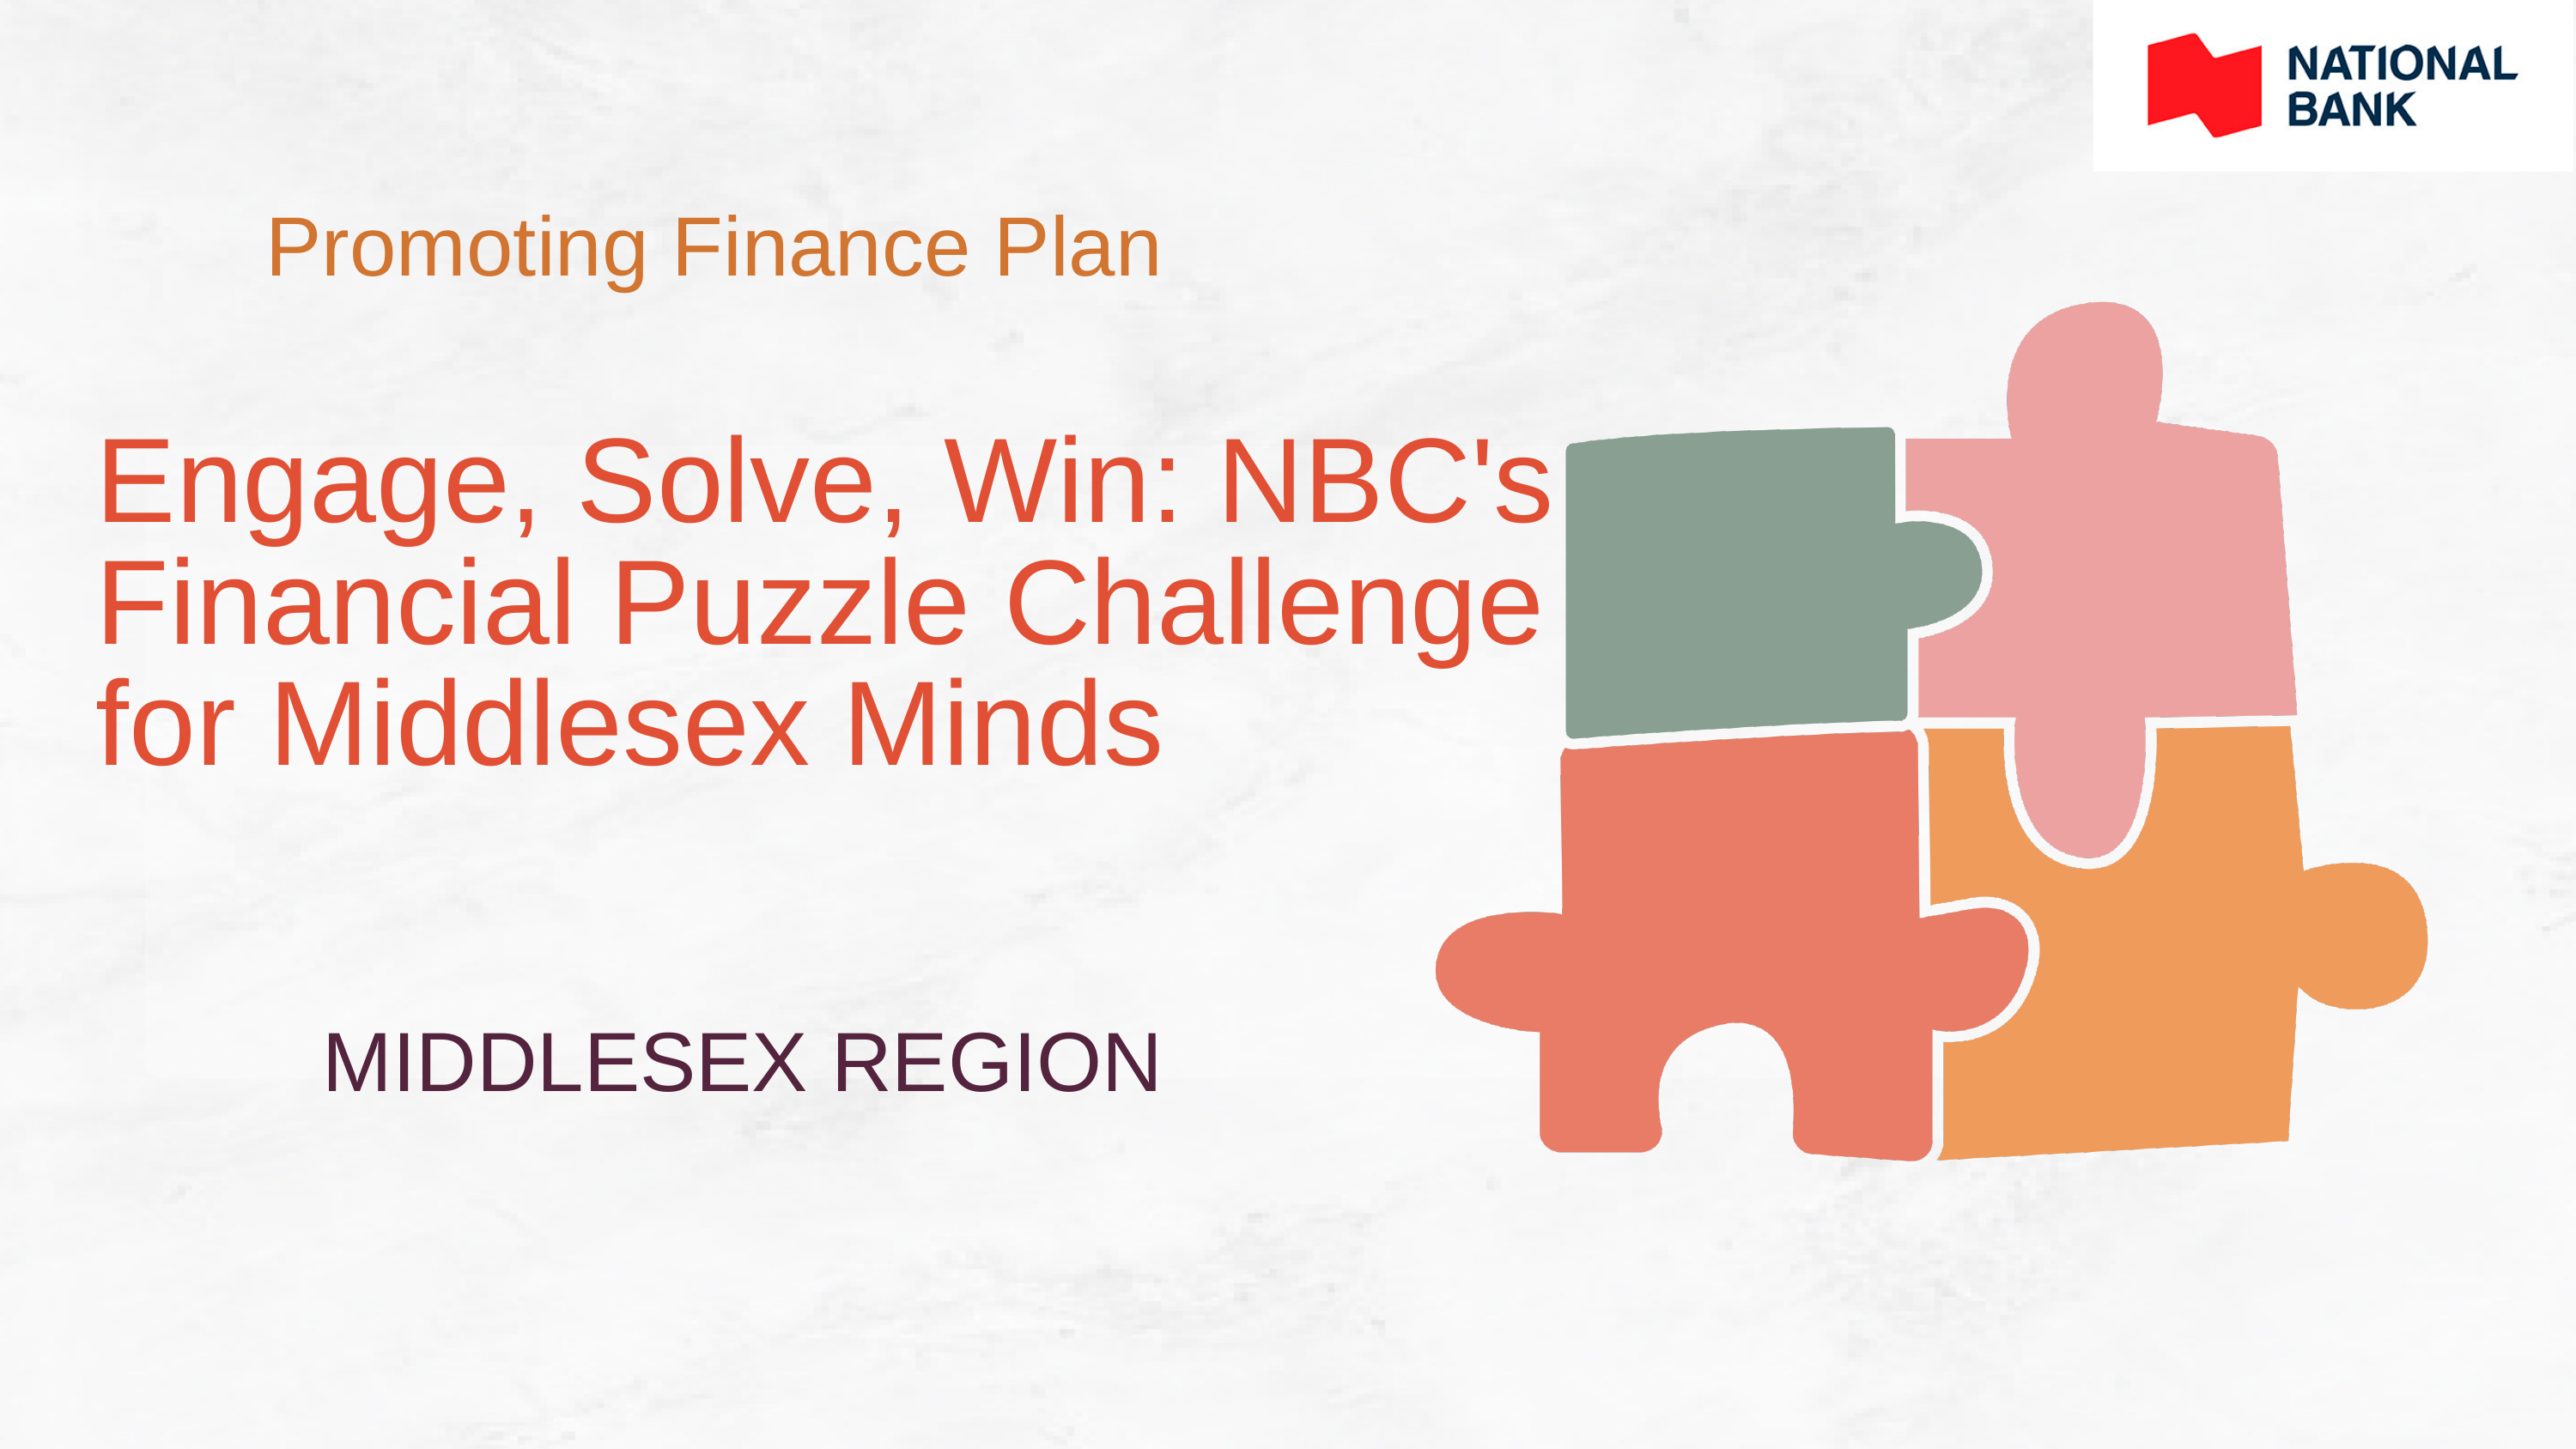

Promoting Finance Plan

Engage, Solve, Win: NBC's Financial Puzzle Challenge for Middlesex Minds

MIDDLESEX REGION